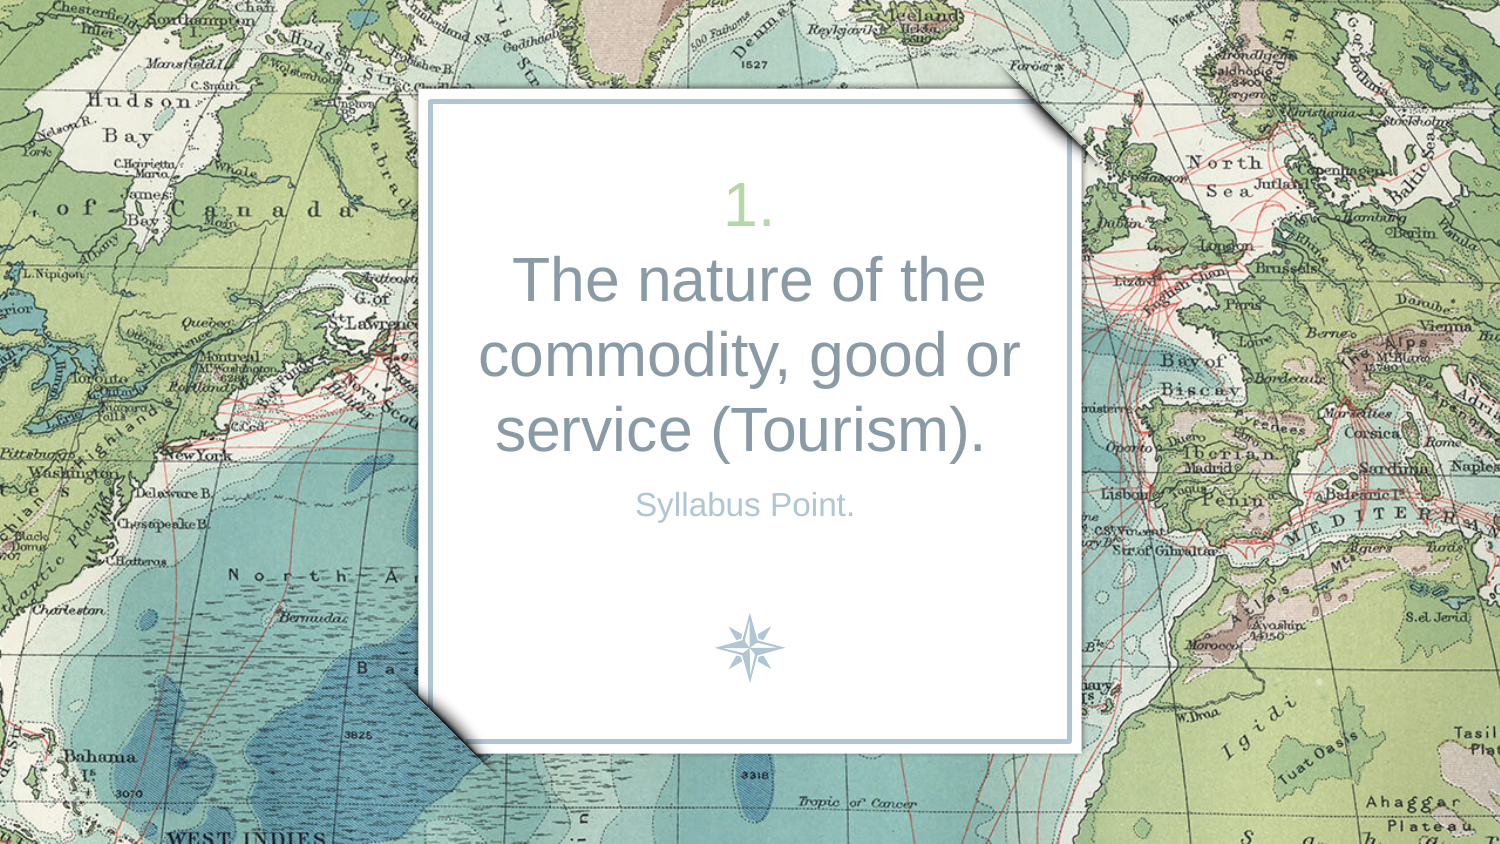

# 1.
The nature of the commodity, good or service (Tourism).
Syllabus Point.